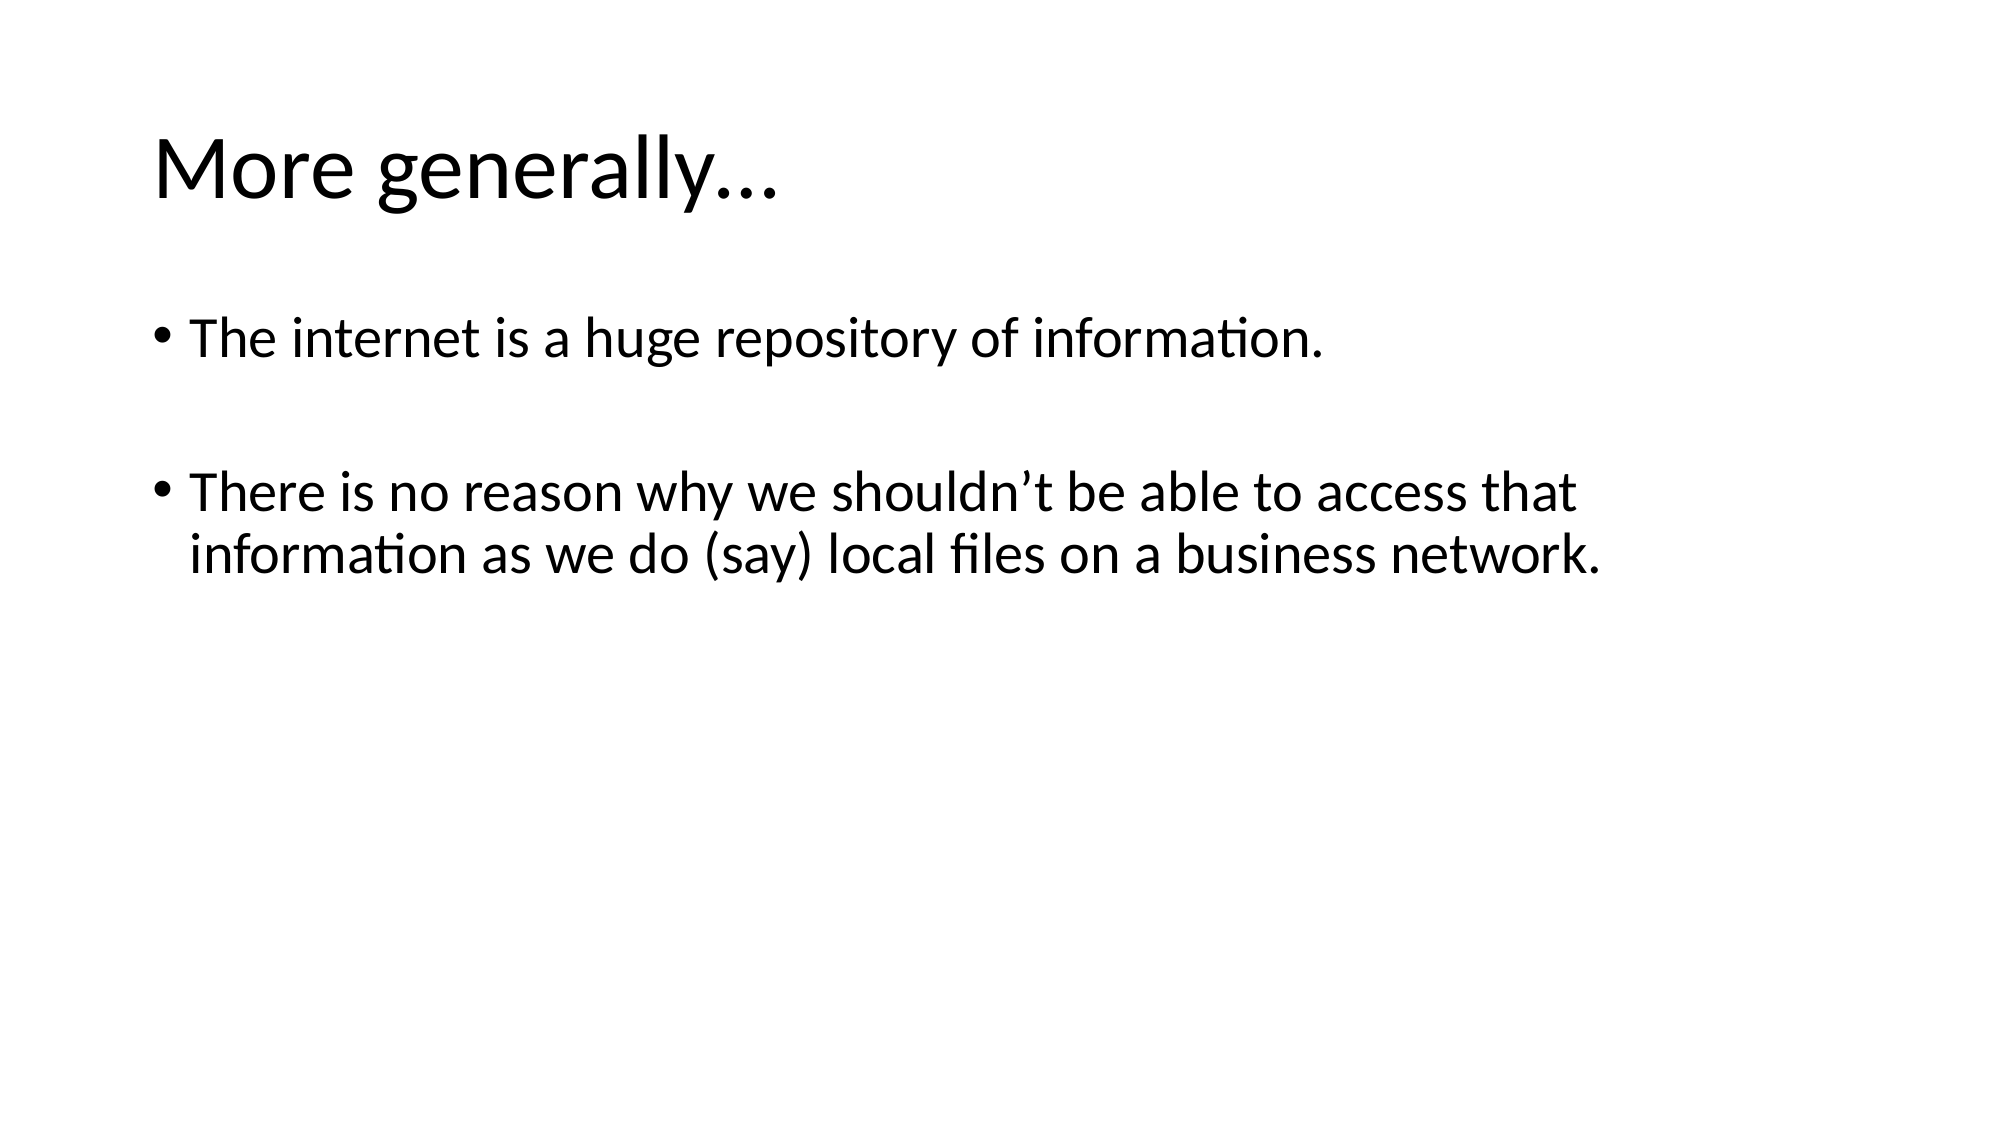

# More generally…
The internet is a huge repository of information.
There is no reason why we shouldn’t be able to access that information as we do (say) local files on a business network.